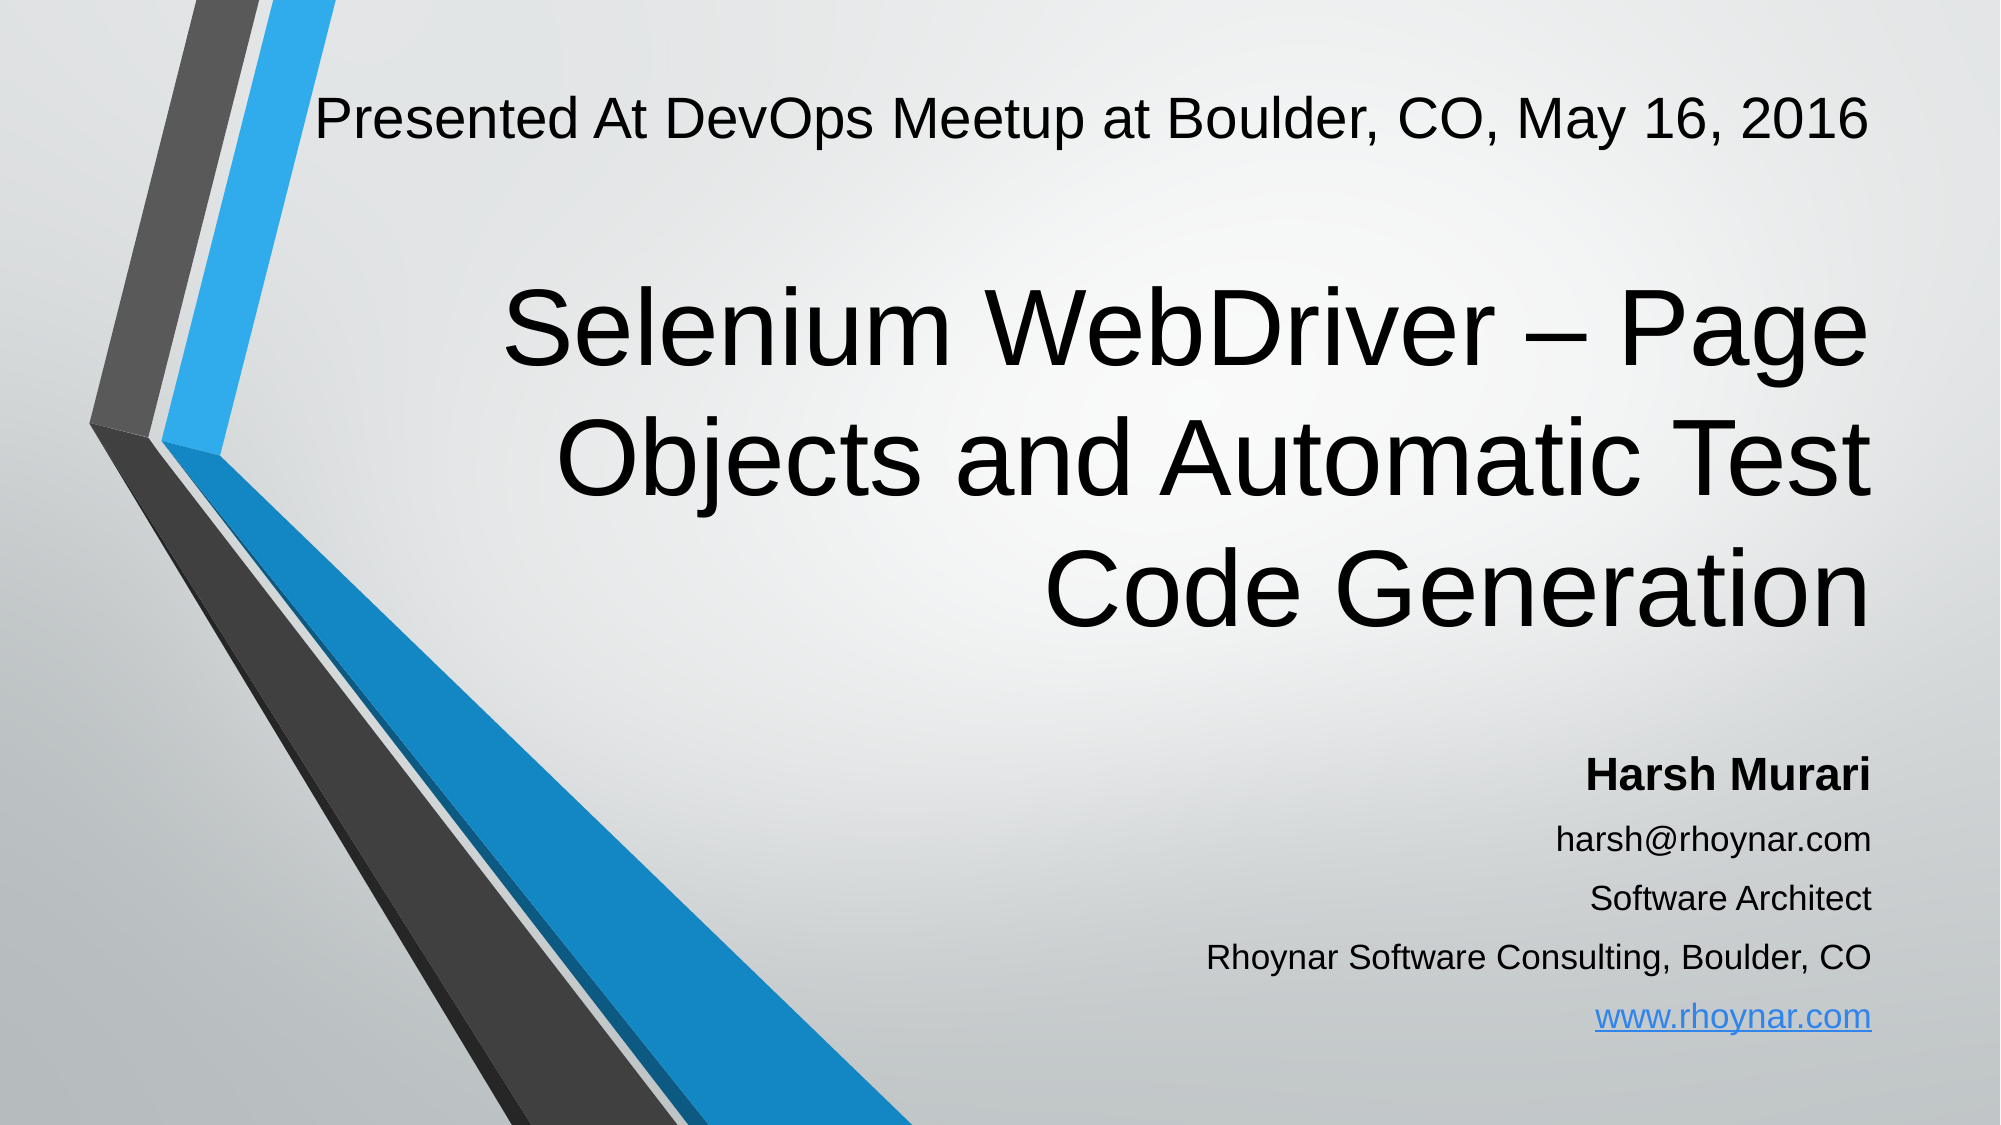

Presented At DevOps Meetup at Boulder, CO, May 16, 2016
# Selenium WebDriver – Page Objects and Automatic Test Code Generation
Harsh Murari
harsh@rhoynar.com
Software Architect
Rhoynar Software Consulting, Boulder, CO
www.rhoynar.com